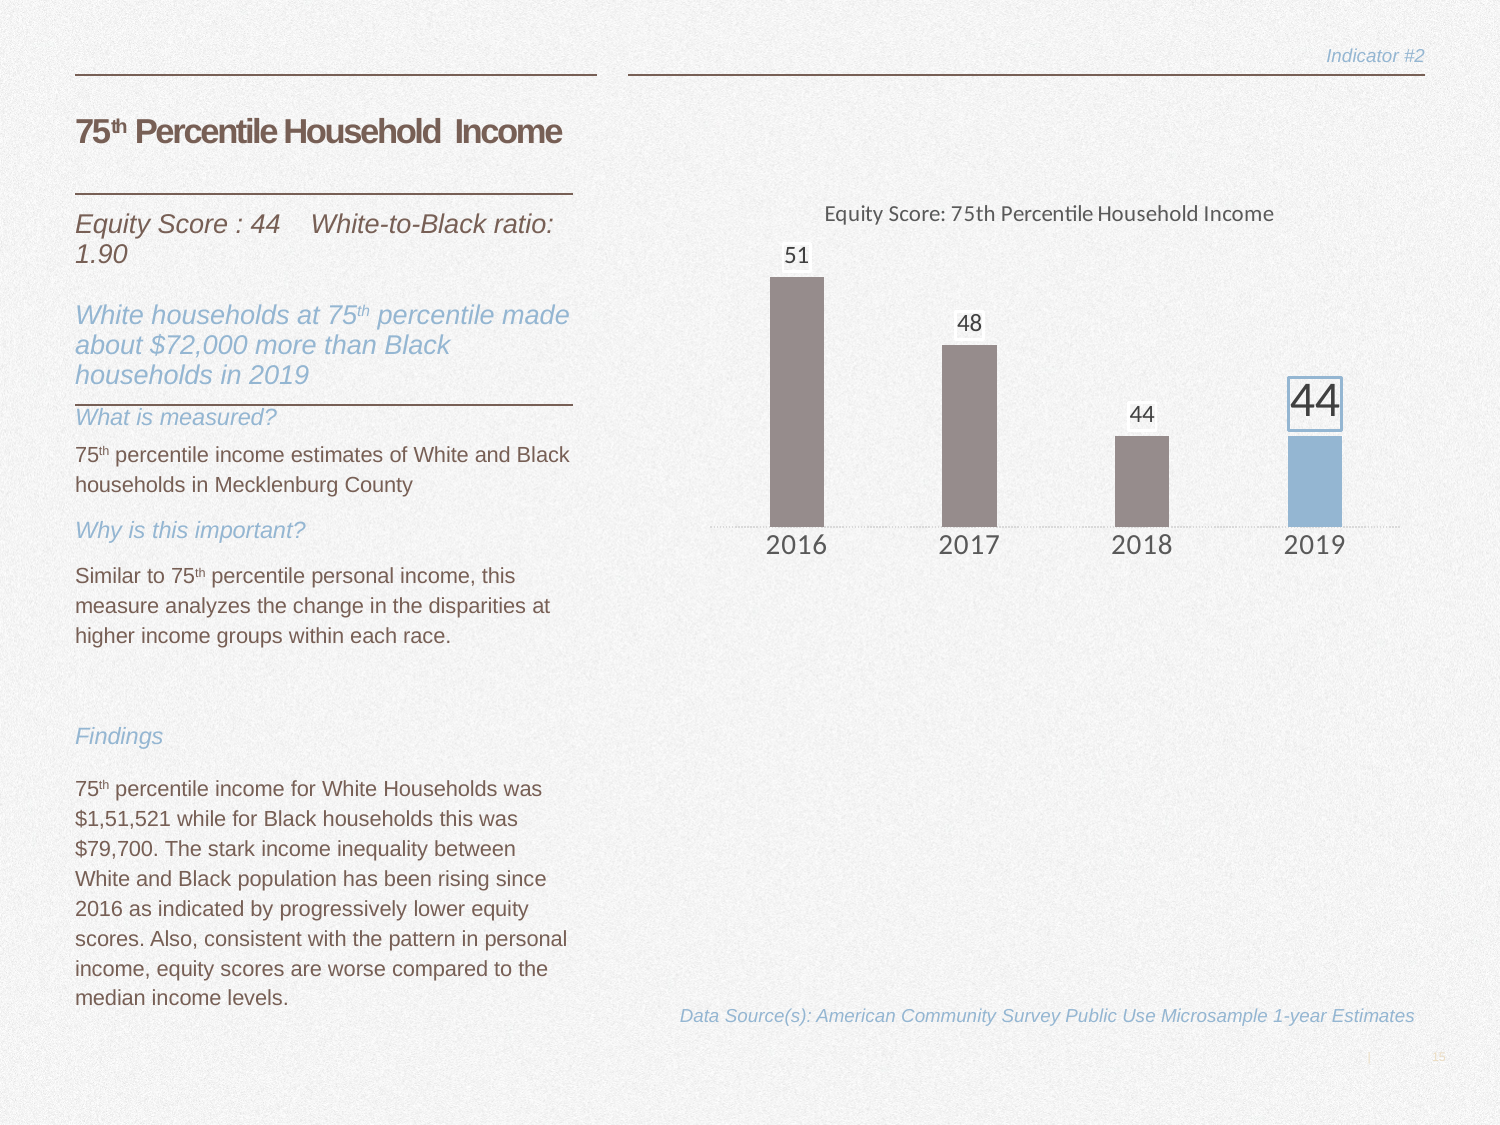

Indicator #2
# 75th Percentile Household  Income
| Equity Score : 44 White-to-Black ratio: 1.90 White households at 75th percentile made about $72,000 more than Black households in 2019 |
| --- |

### Chart: Equity Score: 75th Percentile Household Income

| Category | Equity Score |
|---|---|
| 2016 | 51.0 |
| 2017 | 48.0 |
| 2018 | 44.0 |
| 2019 | 44.0 |
What is measured?

75th percentile income estimates of White and Black households in Mecklenburg County

Why is this important?

Similar to 75th percentile personal income, this measure analyzes the change in the disparities at higher income groups within each race.

Findings

75th percentile income for White Households was $1,51,521 while for Black households this was $79,700. The stark income inequality between White and Black population has been rising since 2016 as indicated by progressively lower equity scores. Also, consistent with the pattern in personal income, equity scores are worse compared to the median income levels.

Data Source(s): American Community Survey Public Use Microsample 1-year Estimates